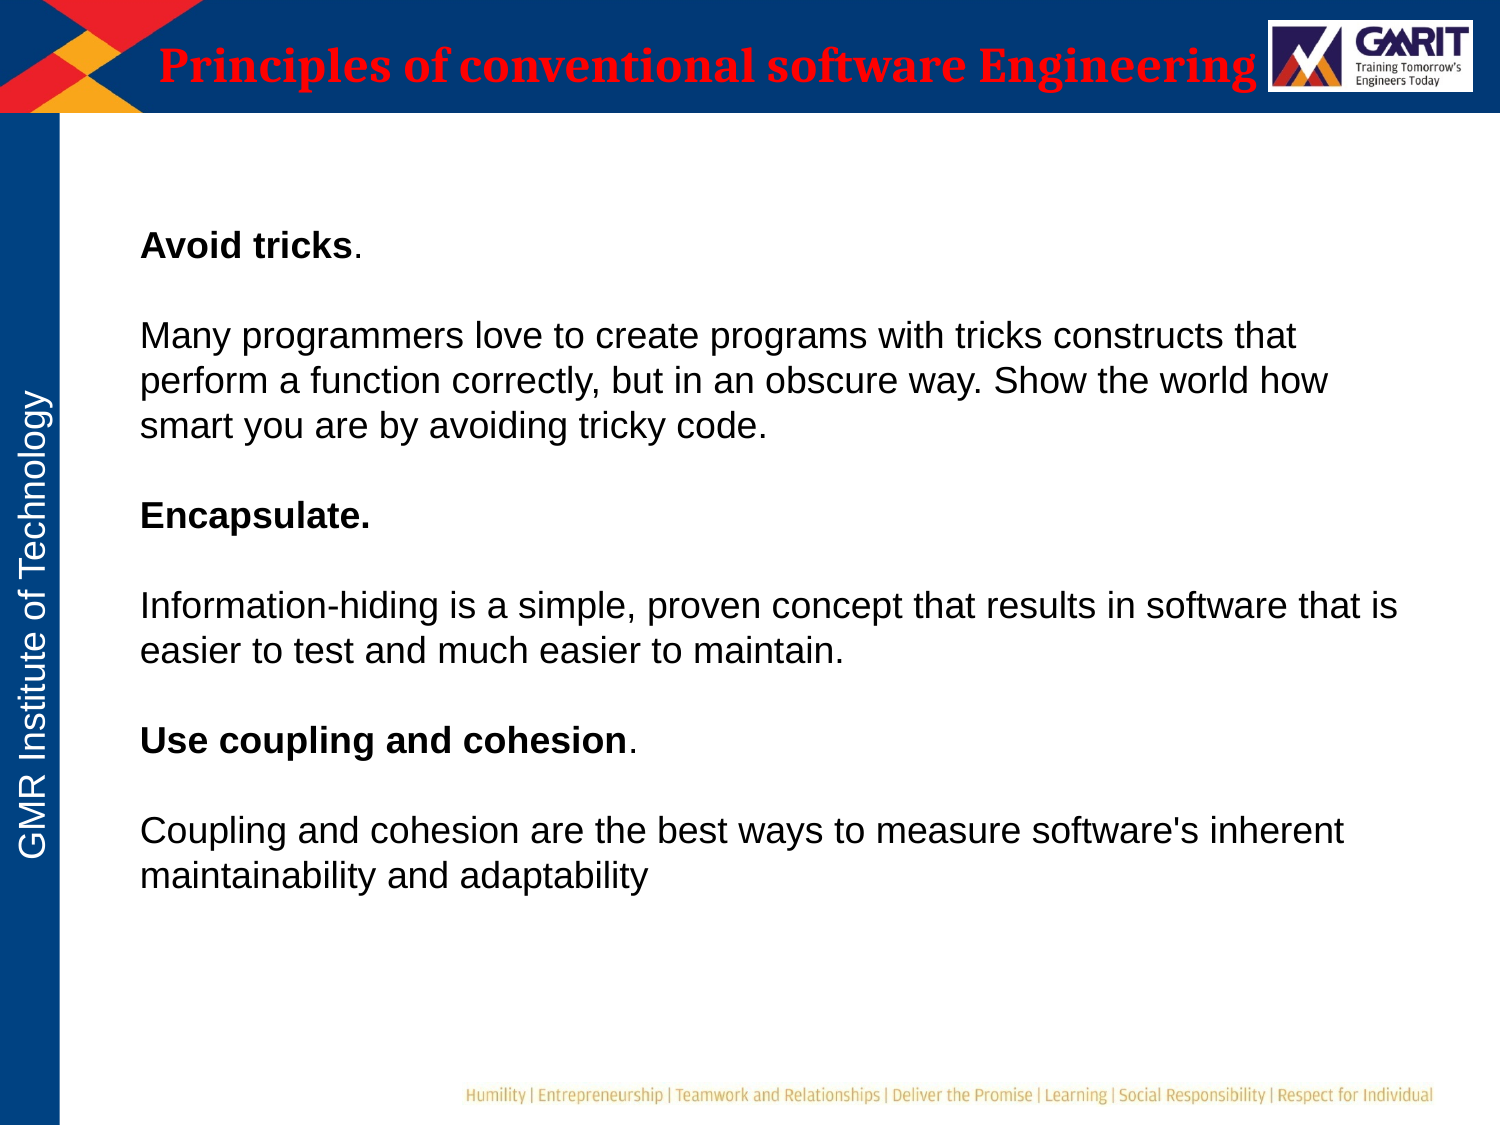

# Principles of conventional software Engineering

Avoid tricks.

Many programmers love to create programs with tricks constructs that perform a function correctly, but in an obscure way. Show the world how smart you are by avoiding tricky code.
Encapsulate.

Information-hiding is a simple, proven concept that results in software that is easier to test and much easier to maintain.
Use coupling and cohesion.

Coupling and cohesion are the best ways to measure software's inherent
maintainability and adaptability